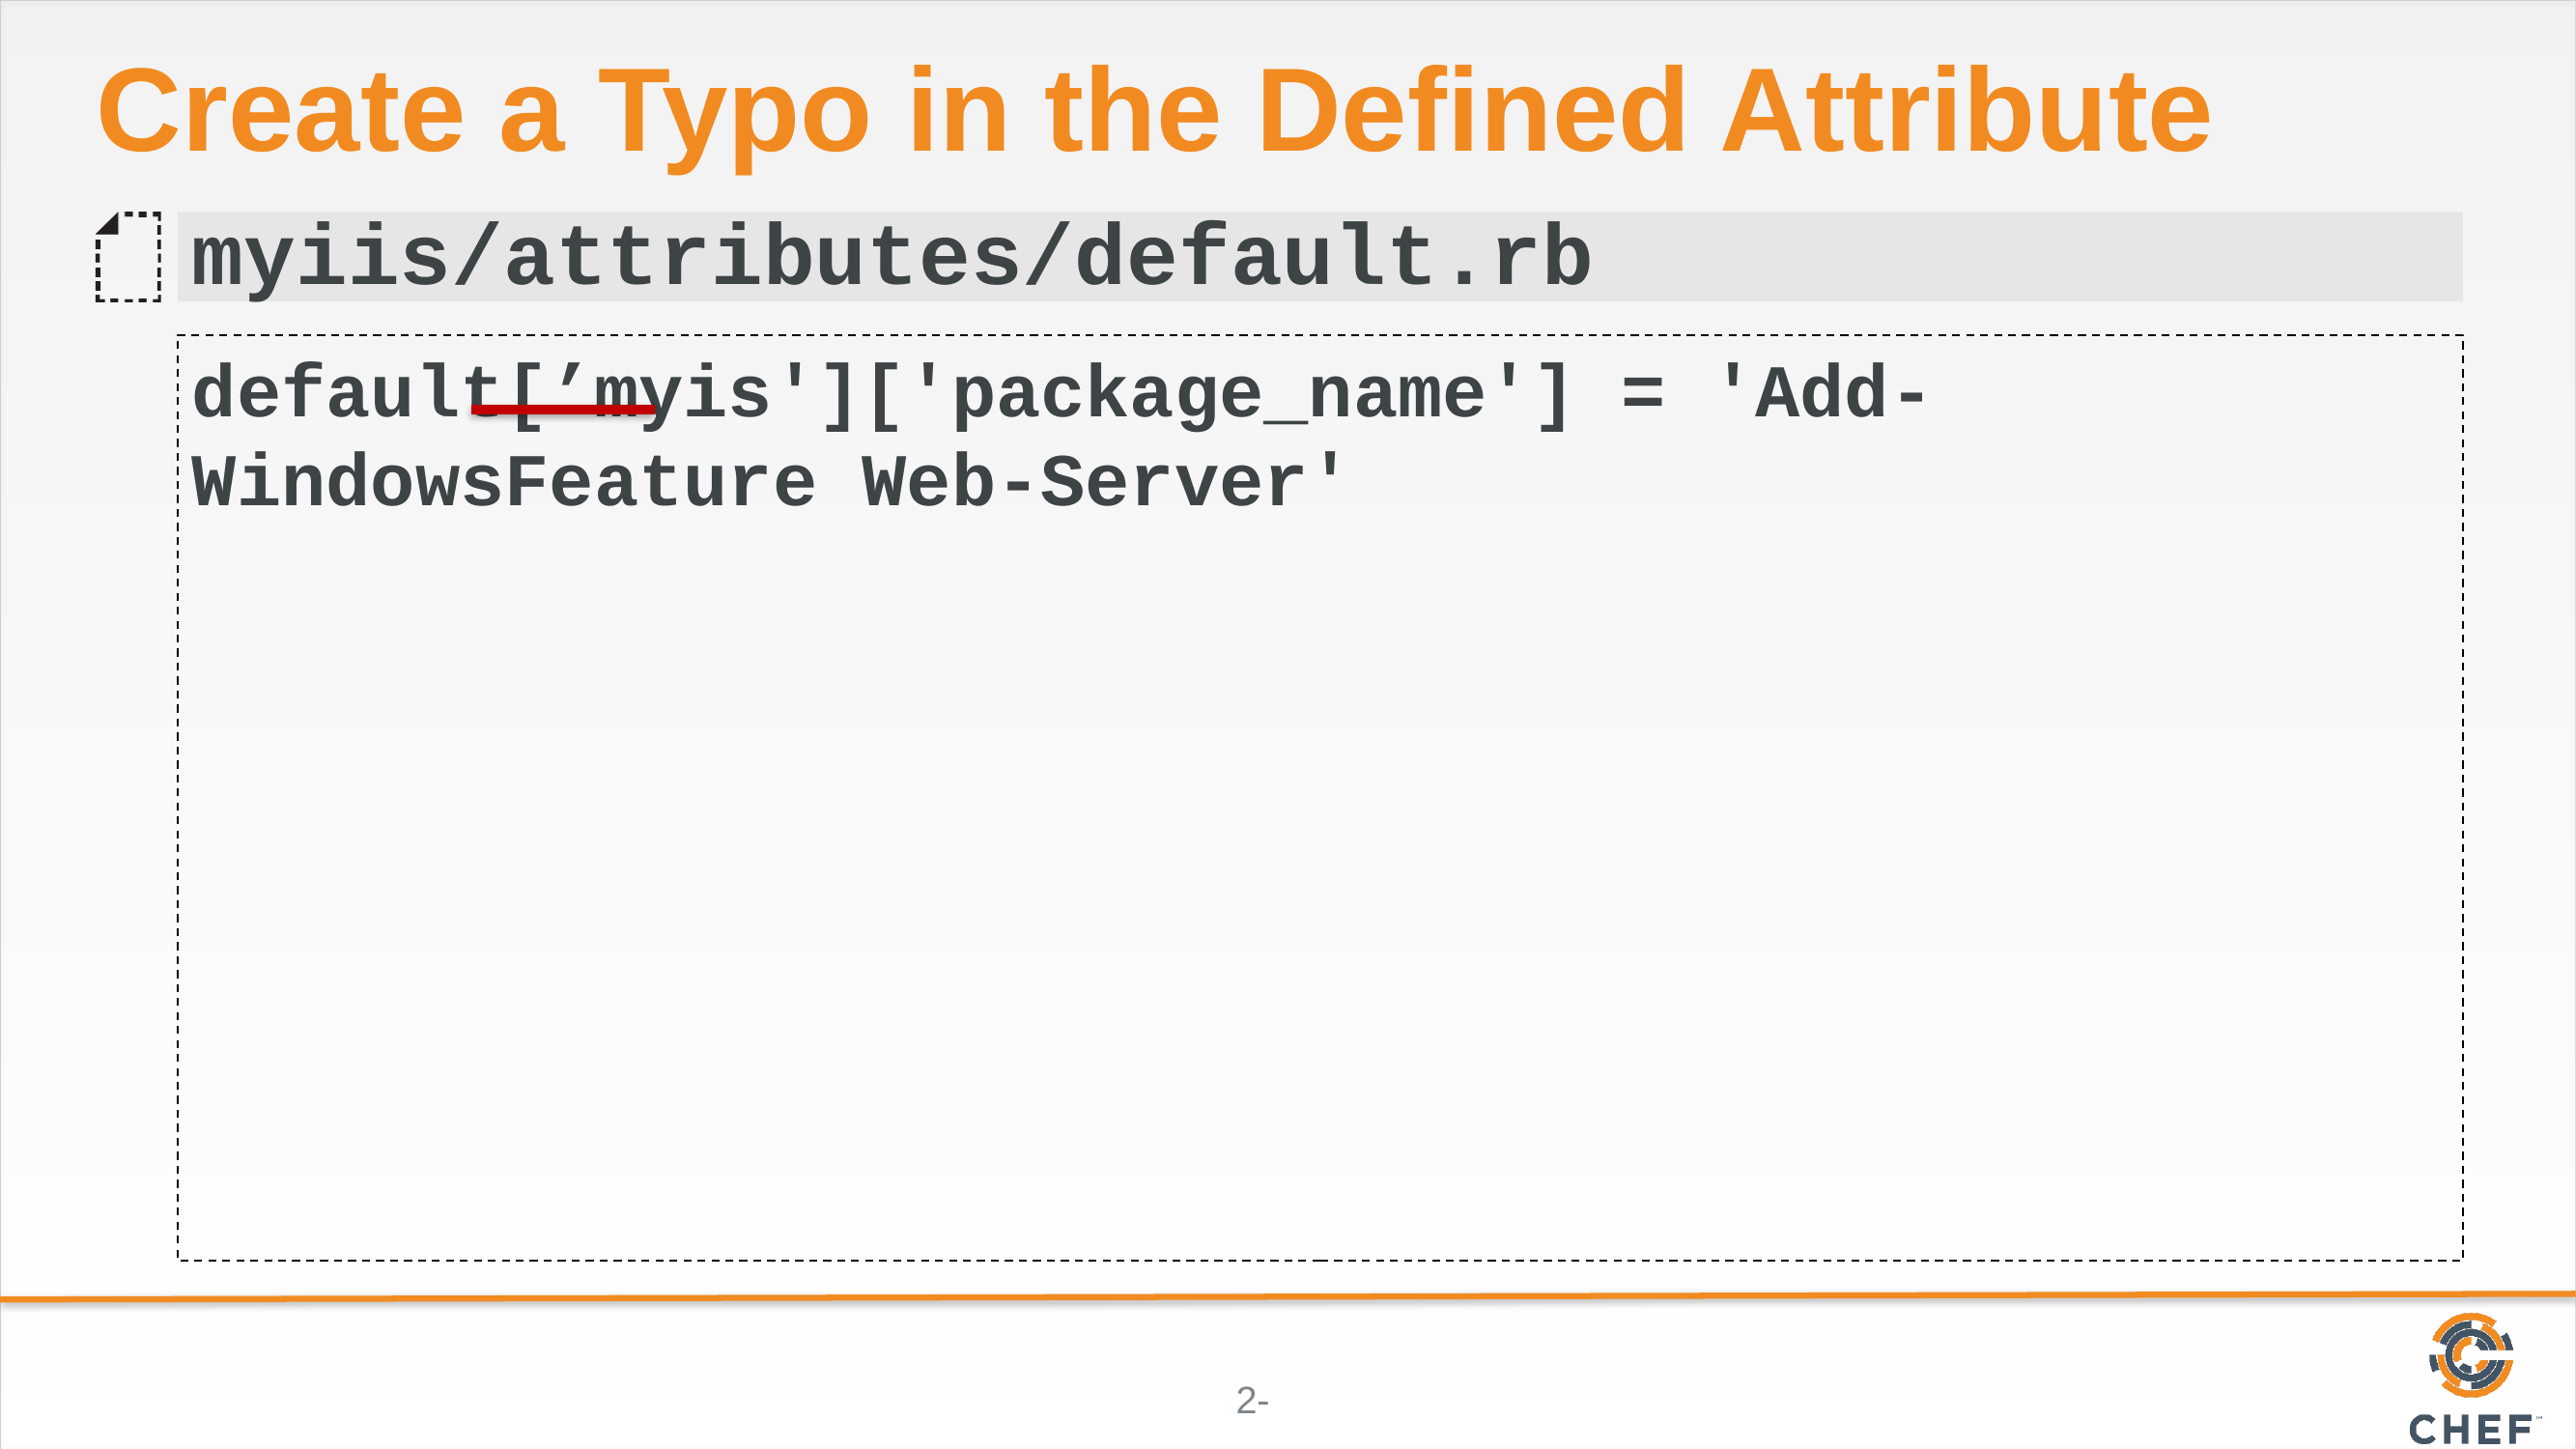

# Create a Typo in the Defined Attribute
myiis/attributes/default.rb
default[’myis']['package_name'] = 'Add-WindowsFeature Web-Server'